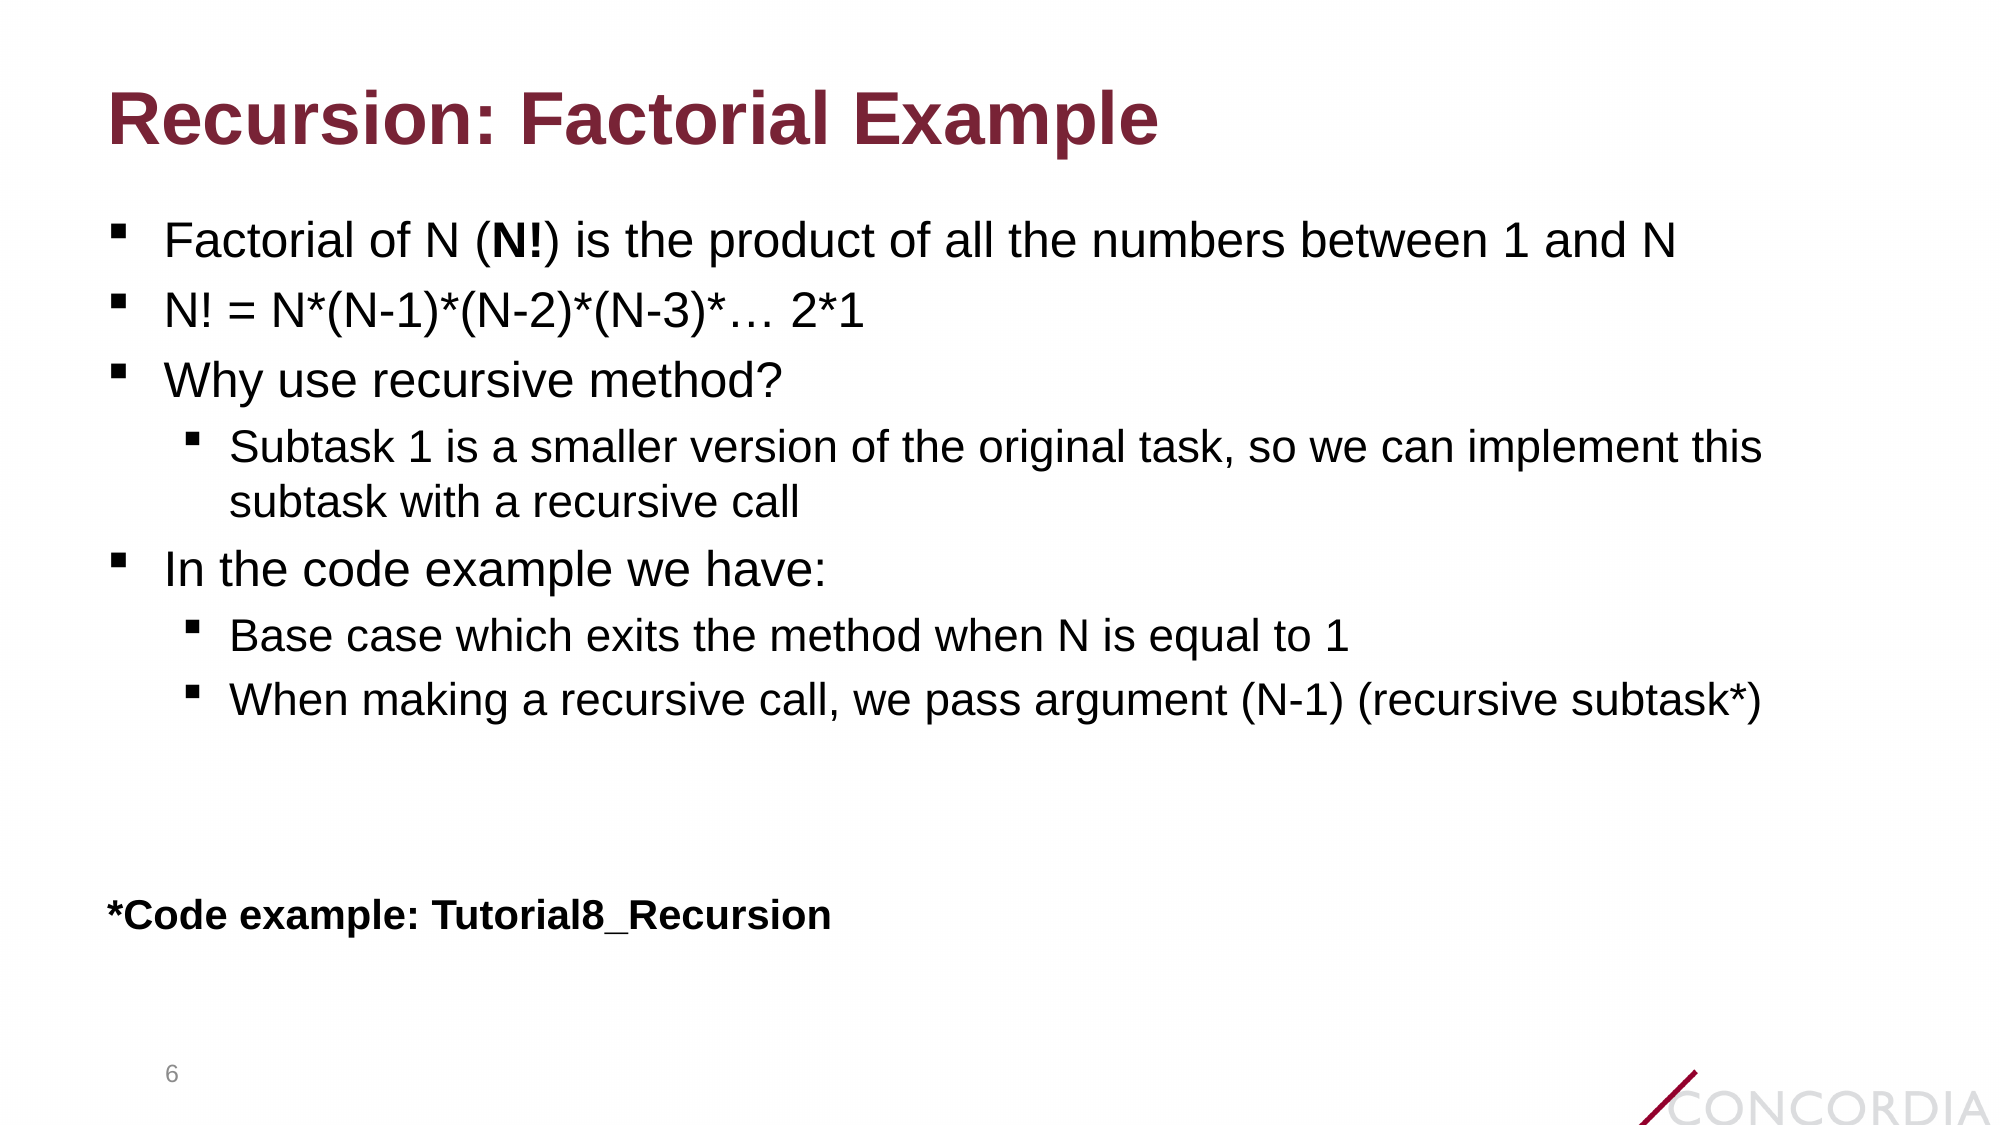

# Recursion: Factorial Example
Factorial of N (N!) is the product of all the numbers between 1 and N
N! = N*(N-1)*(N-2)*(N-3)*… 2*1
Why use recursive method?
Subtask 1 is a smaller version of the original task, so we can implement this subtask with a recursive call
In the code example we have:
Base case which exits the method when N is equal to 1
When making a recursive call, we pass argument (N-1) (recursive subtask*)

*Code example: Tutorial8_Recursion
6